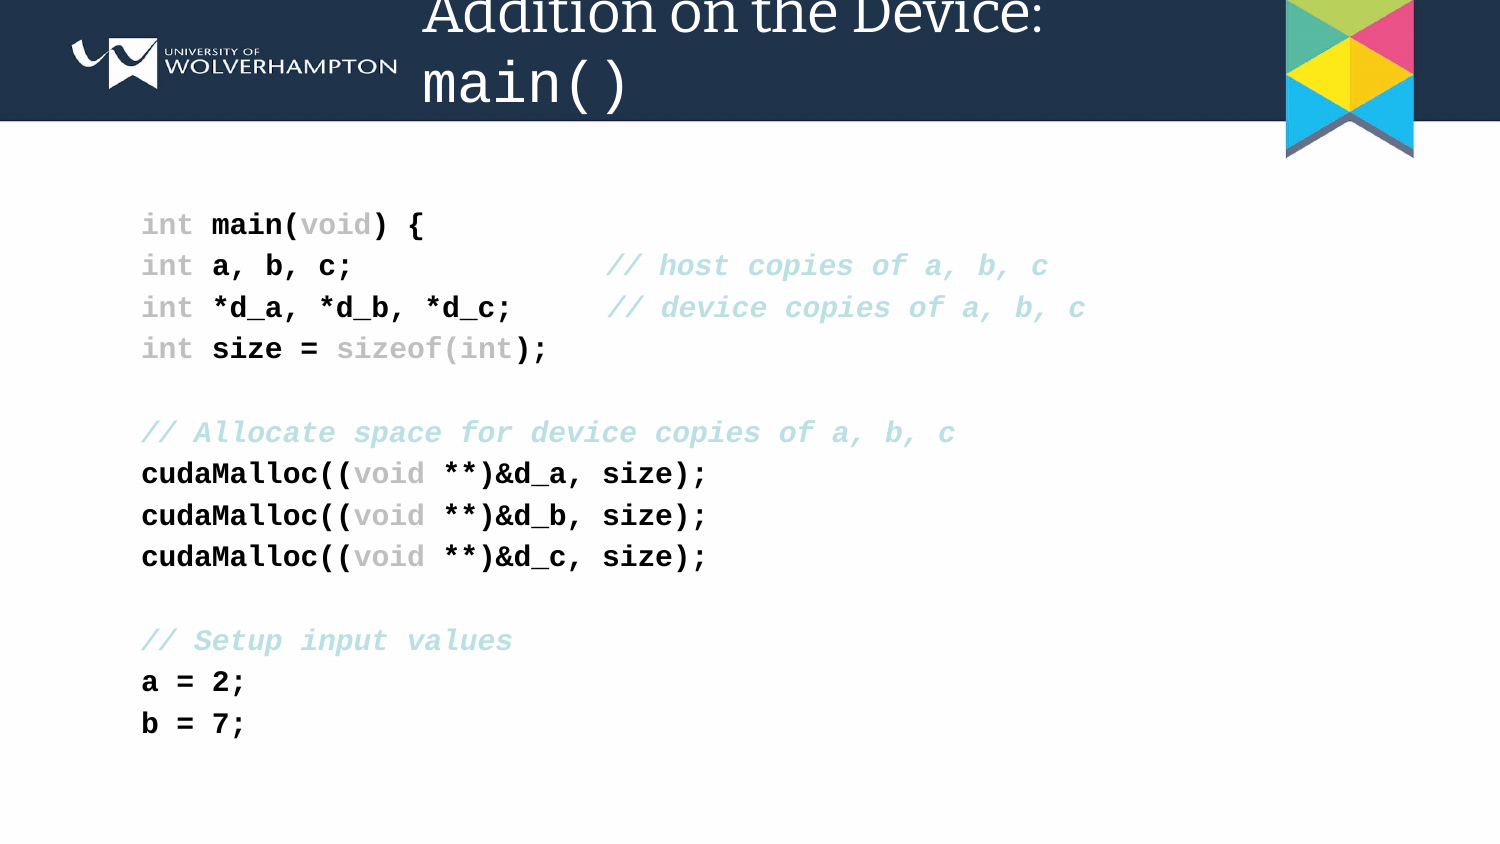

# Addition on the Device: main()
	int main(void) {
		int a, b, c;	            // host copies of a, b, c
		int *d_a, *d_b, *d_c;	     // device copies of a, b, c
		int size = sizeof(int);

		// Allocate space for device copies of a, b, c
		cudaMalloc((void **)&d_a, size);
		cudaMalloc((void **)&d_b, size);
		cudaMalloc((void **)&d_c, size);

		// Setup input values
		a = 2;
		b = 7;